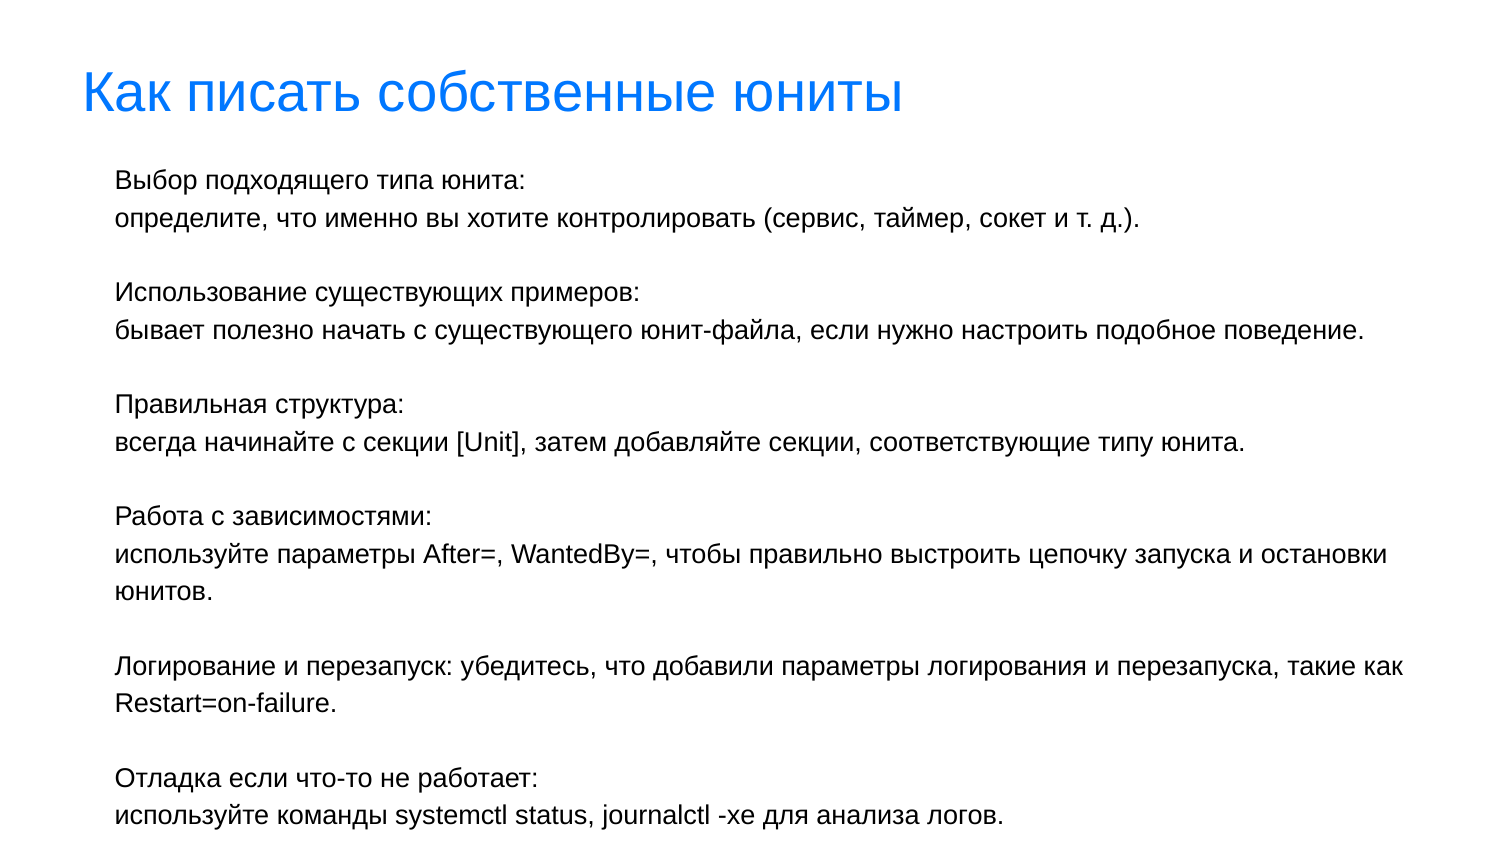

# Как писать собственные юниты
Выбор подходящего типа юнита:
определите, что именно вы хотите контролировать (сервис, таймер, сокет и т. д.).

Использование существующих примеров:
бывает полезно начать с существующего юнит-файла, если нужно настроить подобное поведение.

Правильная структура:
всегда начинайте с секции [Unit], затем добавляйте секции, соответствующие типу юнита.

Работа с зависимостями:
используйте параметры After=, WantedBy=, чтобы правильно выстроить цепочку запуска и остановки юнитов.

Логирование и перезапуск: убедитесь, что добавили параметры логирования и перезапуска, такие как Restart=on-failure.

Отладка если что-то не работает:
используйте команды systemctl status, journalctl -xe для анализа логов.